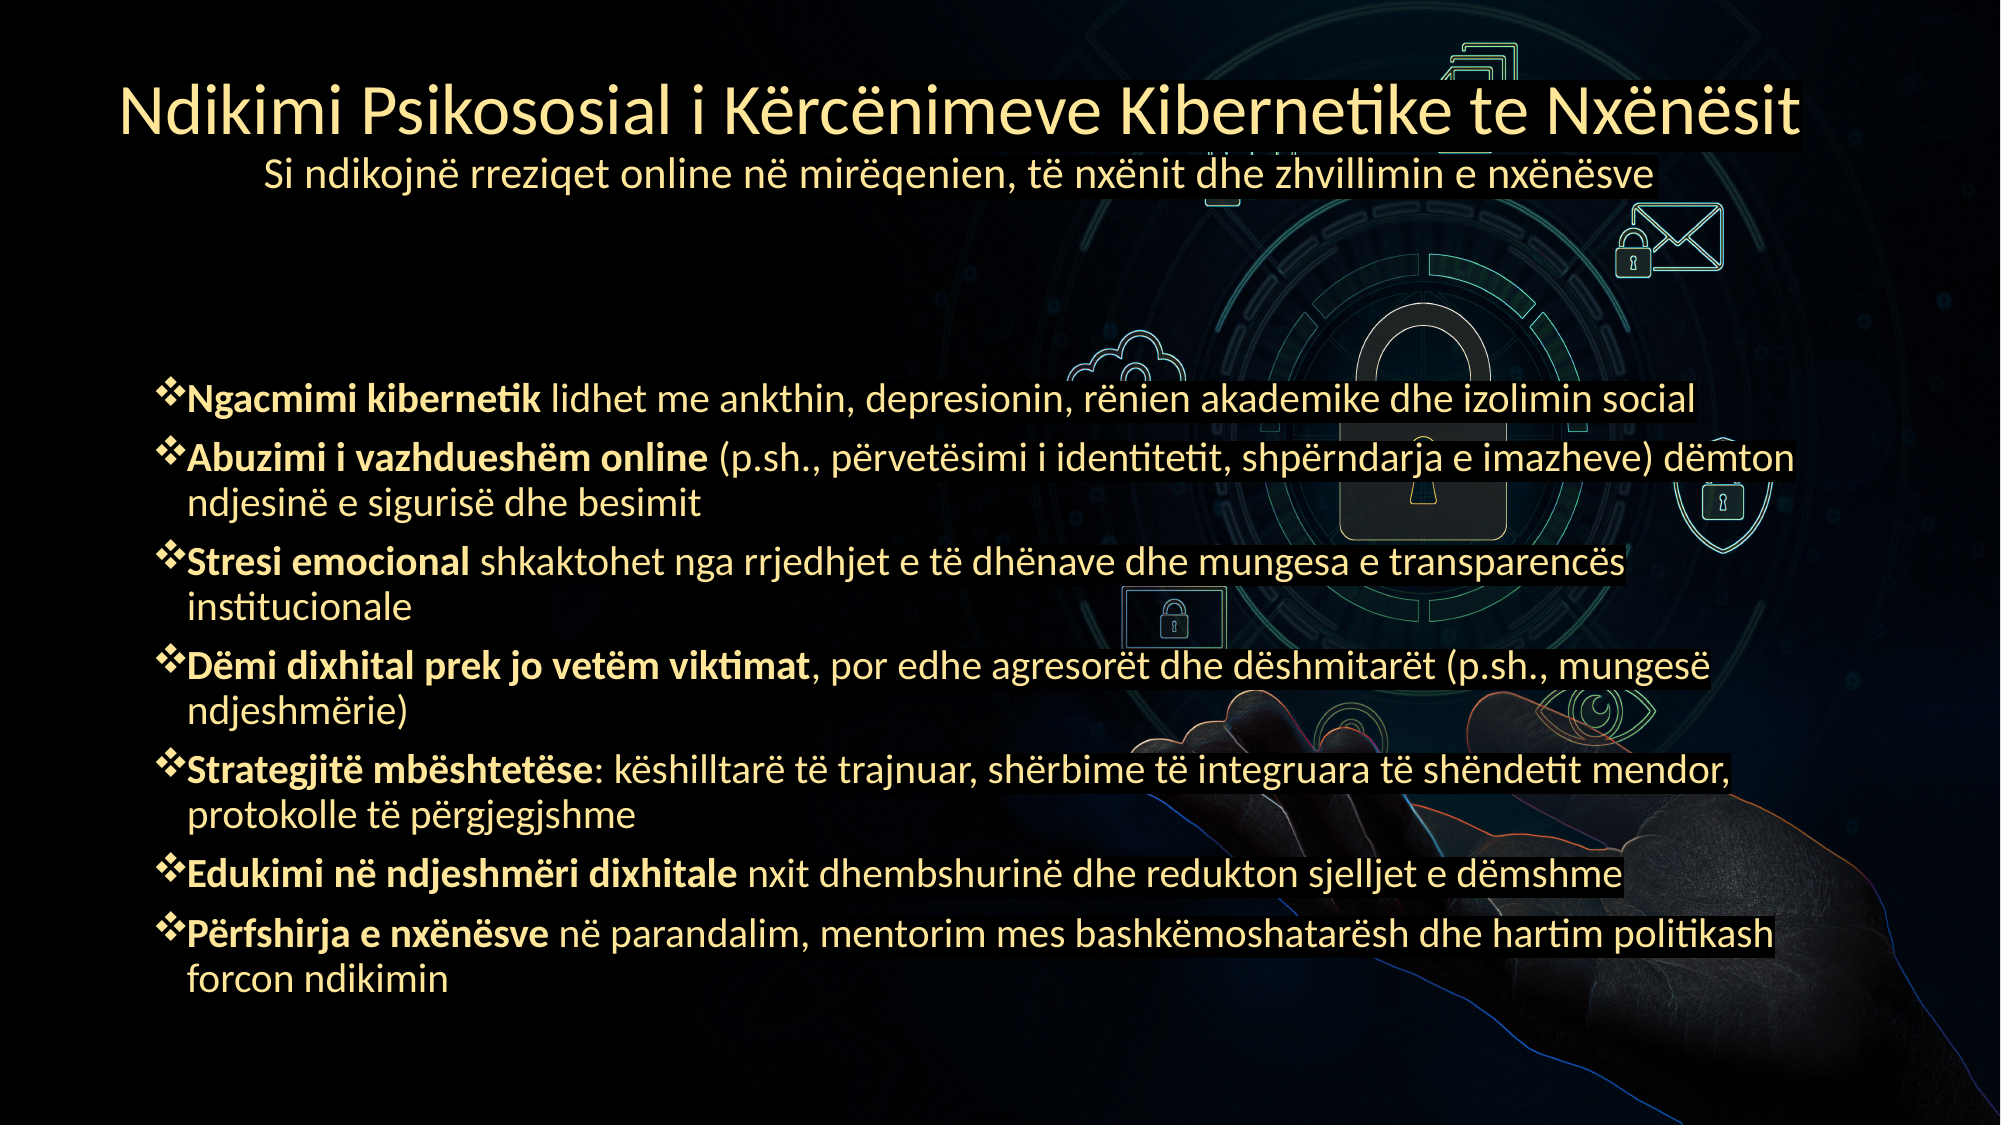

# Ndikimi Psikososial i Kërcënimeve Kibernetike te Nxënësit Si ndikojnë rreziqet online në mirëqenien, të nxënit dhe zhvillimin e nxënësve

Ngacmimi kibernetik lidhet me ankthin, depresionin, rënien akademike dhe izolimin social
Abuzimi i vazhdueshëm online (p.sh., përvetësimi i identitetit, shpërndarja e imazheve) dëmton ndjesinë e sigurisë dhe besimit
Stresi emocional shkaktohet nga rrjedhjet e të dhënave dhe mungesa e transparencës institucionale
Dëmi dixhital prek jo vetëm viktimat, por edhe agresorët dhe dëshmitarët (p.sh., mungesë ndjeshmërie)
Strategjitë mbështetëse: këshilltarë të trajnuar, shërbime të integruara të shëndetit mendor, protokolle të përgjegjshme
Edukimi në ndjeshmëri dixhitale nxit dhembshurinë dhe redukton sjelljet e dëmshme
Përfshirja e nxënësve në parandalim, mentorim mes bashkëmoshatarësh dhe hartim politikash forcon ndikimin